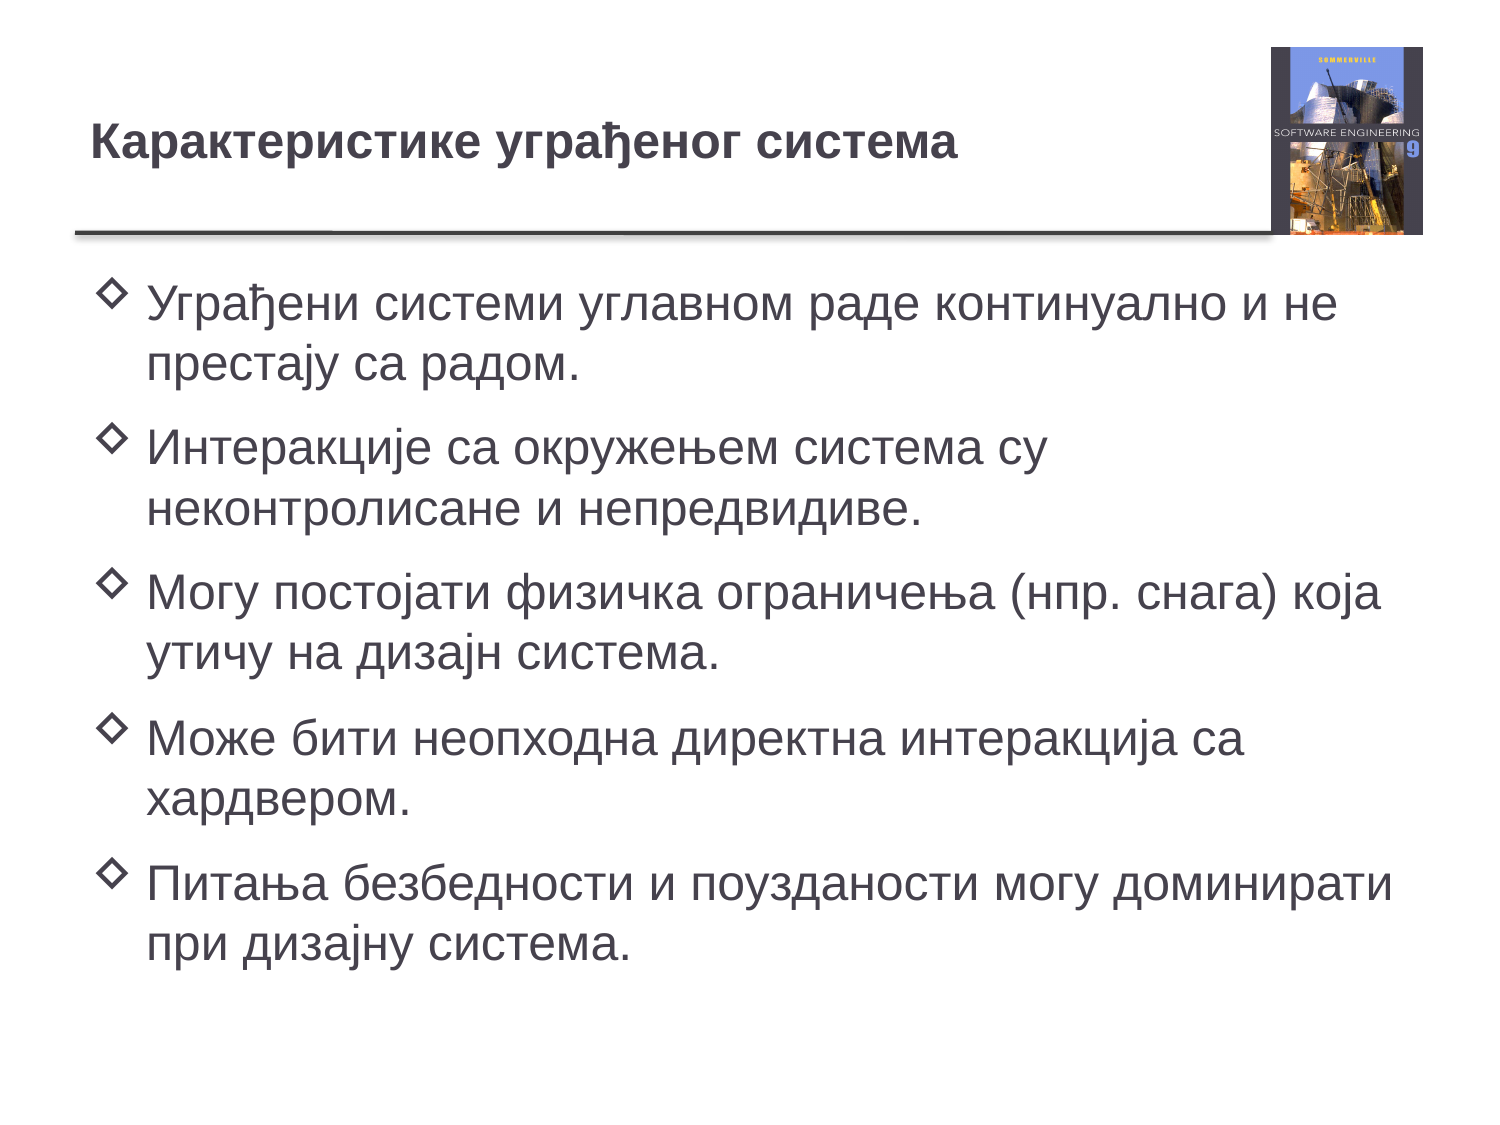

# Карактеристике уграђеног система
Уграђени системи углавном раде континуално и не престају са радом.
Интеракције са окружењем система су неконтролисане и непредвидиве.
Могу постојати физичка ограничења (нпр. снага) која утичу на дизајн система.
Може бити неопходна директна интеракција са хардвером.
Питања безбедности и поузданости могу доминирати при дизајну система.